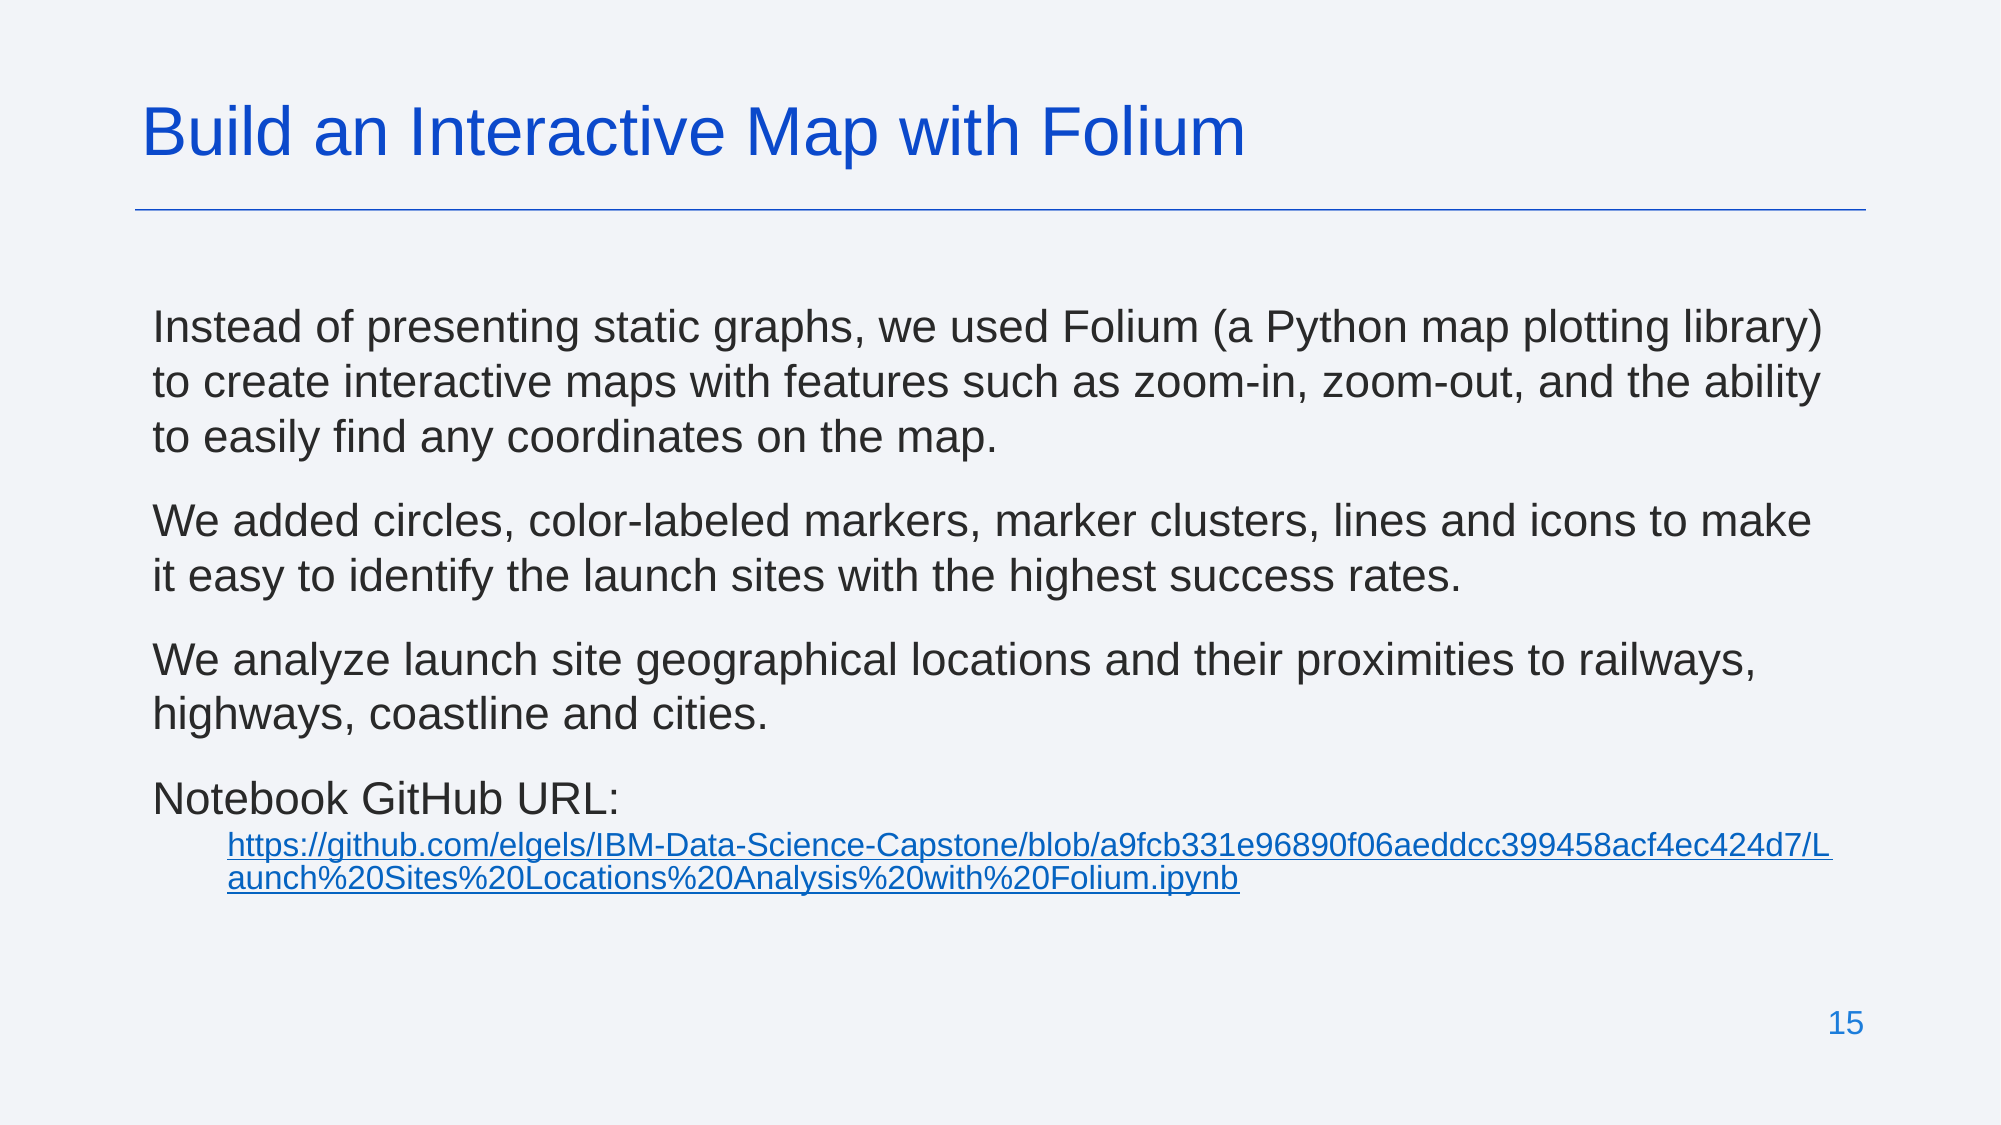

Build an Interactive Map with Folium
Instead of presenting static graphs, we used Folium (a Python map plotting library) to create interactive maps with features such as zoom-in, zoom-out, and the ability to easily find any coordinates on the map.
We added circles, color-labeled markers, marker clusters, lines and icons to make it easy to identify the launch sites with the highest success rates.
We analyze launch site geographical locations and their proximities to railways, highways, coastline and cities.
Notebook GitHub URL:
https://github.com/elgels/IBM-Data-Science-Capstone/blob/a9fcb331e96890f06aeddcc399458acf4ec424d7/Launch%20Sites%20Locations%20Analysis%20with%20Folium.ipynb

15